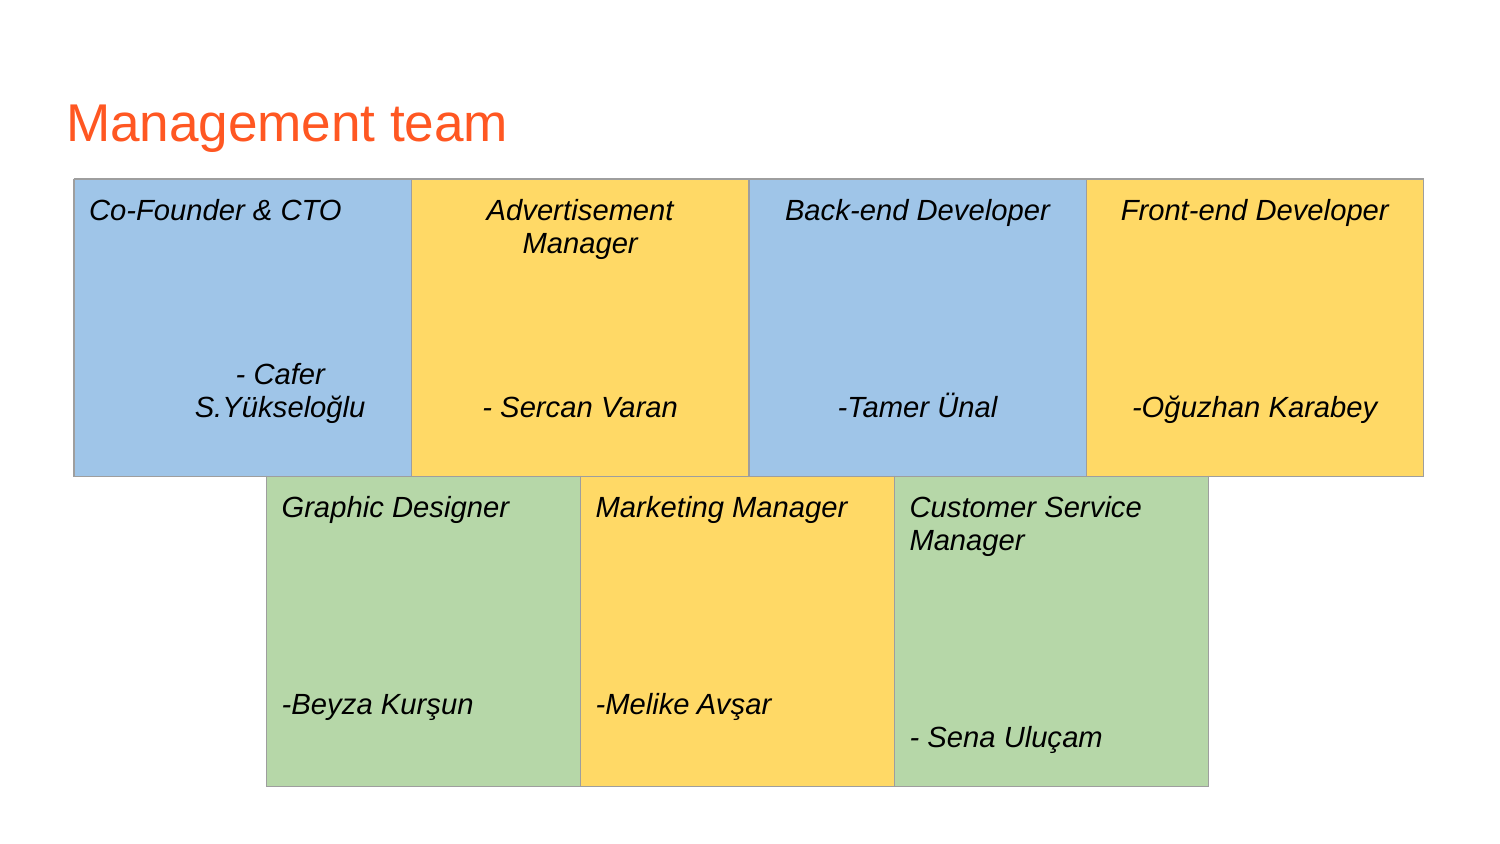

# Management team

| Co-Founder & CTO - Cafer S.Yükseloğlu | Advertisement Manager - Sercan Varan | Back-end Developer -Tamer Ünal | Front-end Developer -Oğuzhan Karabey |
| --- | --- | --- | --- |
| Graphic Designer -Beyza Kurşun | Marketing Manager -Melike Avşar | Customer Service Manager - Sena Uluçam |
| --- | --- | --- |